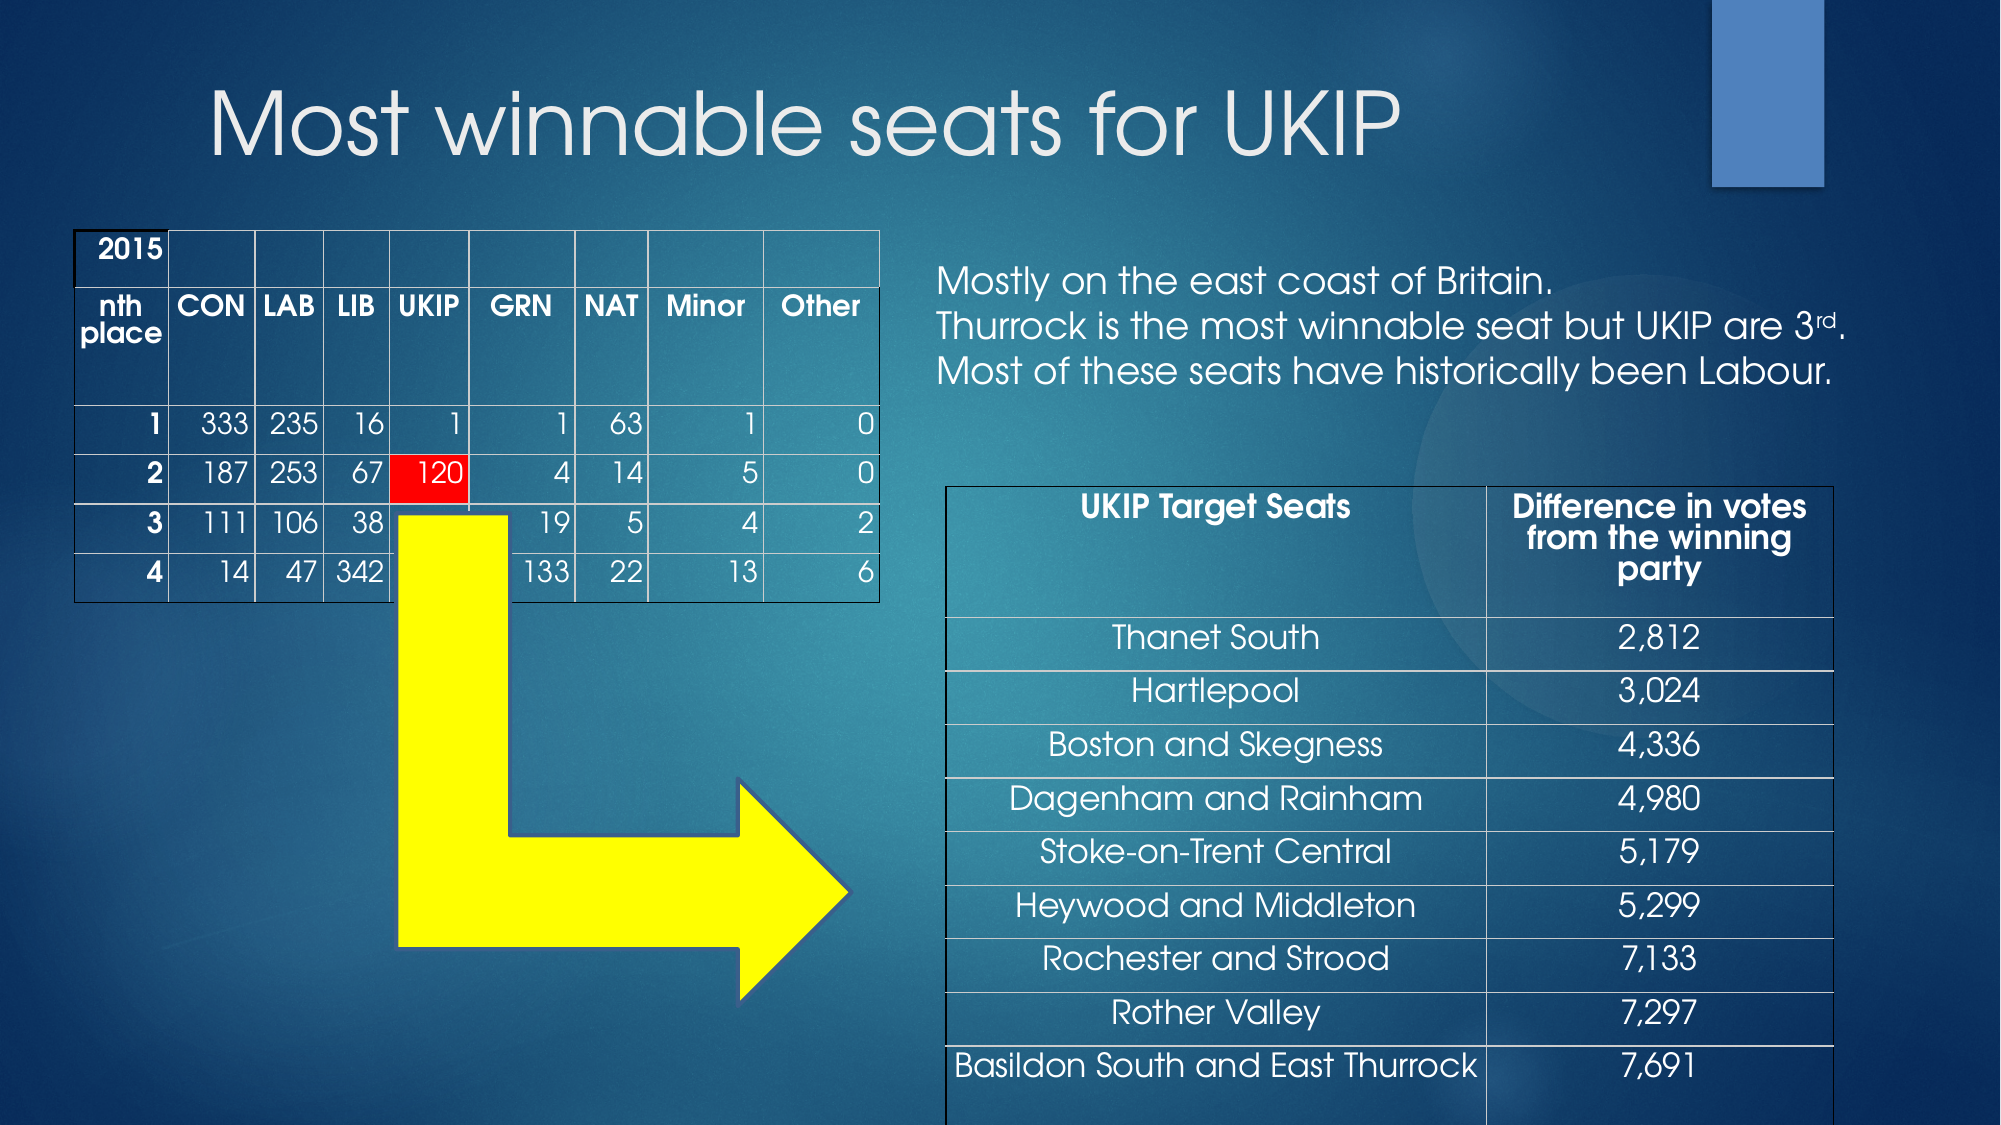

Most winnable seats for UKIP
| 2015 |  |  |  |  |  |  |  |  |
| --- | --- | --- | --- | --- | --- | --- | --- | --- |
| nth place | CON | LAB | LIB | UKIP | GRN | NAT | Minor | Other |
| 1 | 333 | 235 | 16 | 1 | 1 | 63 | 1 | 0 |
| 2 | 187 | 253 | 67 | 120 | 4 | 14 | 5 | 0 |
| 3 | 111 | 106 | 38 | 365 | 19 | 5 | 4 | 2 |
| 4 | 14 | 47 | 342 | 78 | 133 | 22 | 13 | 6 |
Mostly on the east coast of Britain.
Thurrock is the most winnable seat but UKIP are 3rd.
Most of these seats have historically been Labour.
| UKIP Target Seats | Difference in votes from the winning party |
| --- | --- |
| Thanet South | 2,812 |
| Hartlepool | 3,024 |
| Boston and Skegness | 4,336 |
| Dagenham and Rainham | 4,980 |
| Stoke-on-Trent Central | 5,179 |
| Heywood and Middleton | 5,299 |
| Rochester and Strood | 7,133 |
| Rother Valley | 7,297 |
| Basildon South and East Thurrock | 7,691 |
| West Bromwich West | 7,742 |